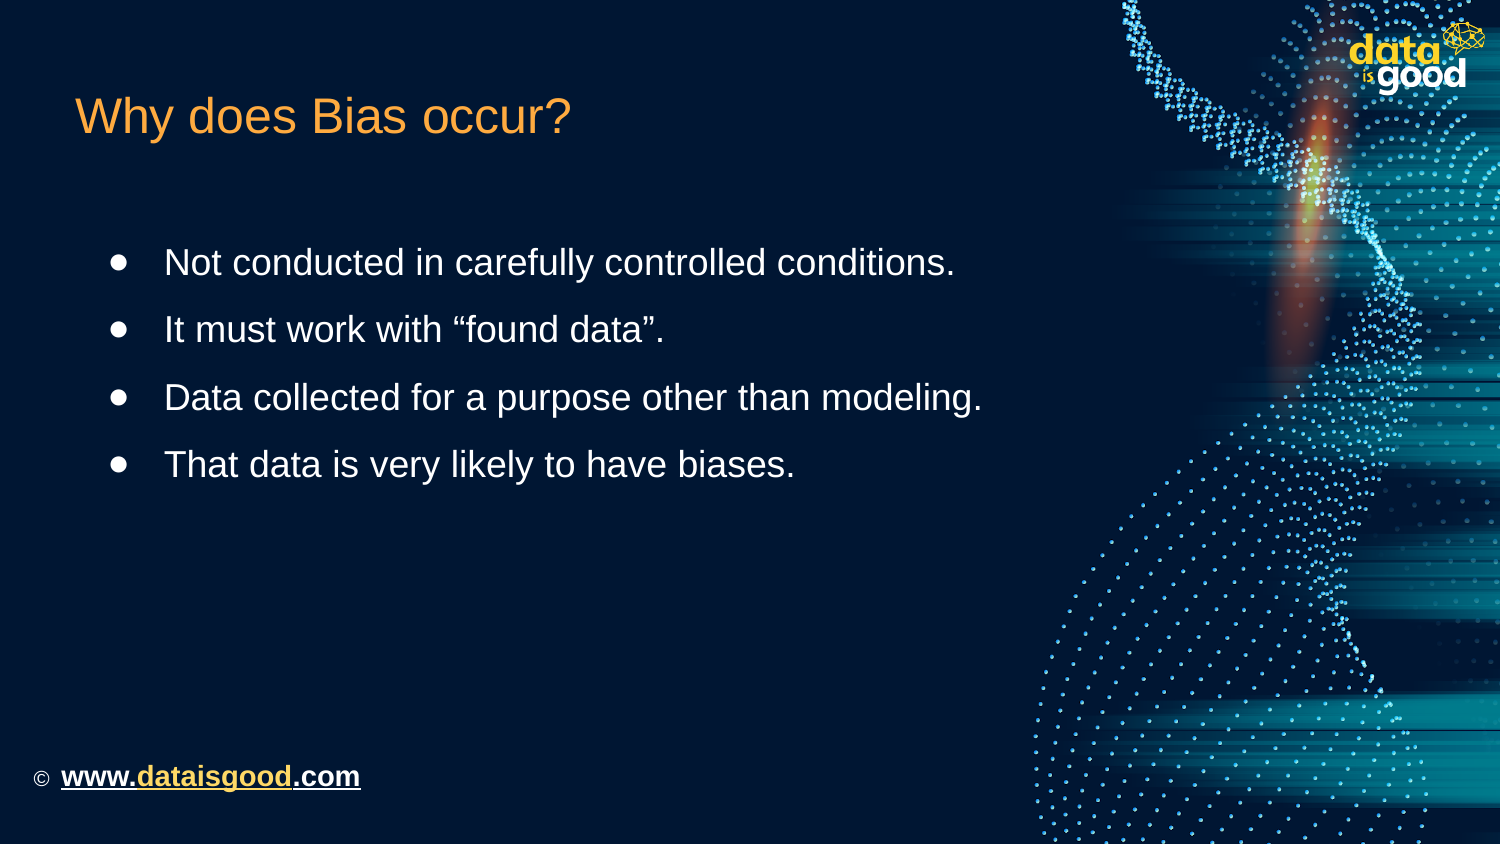

# Why does Bias occur?
Not conducted in carefully controlled conditions.
It must work with “found data”.
Data collected for a purpose other than modeling.
That data is very likely to have biases.